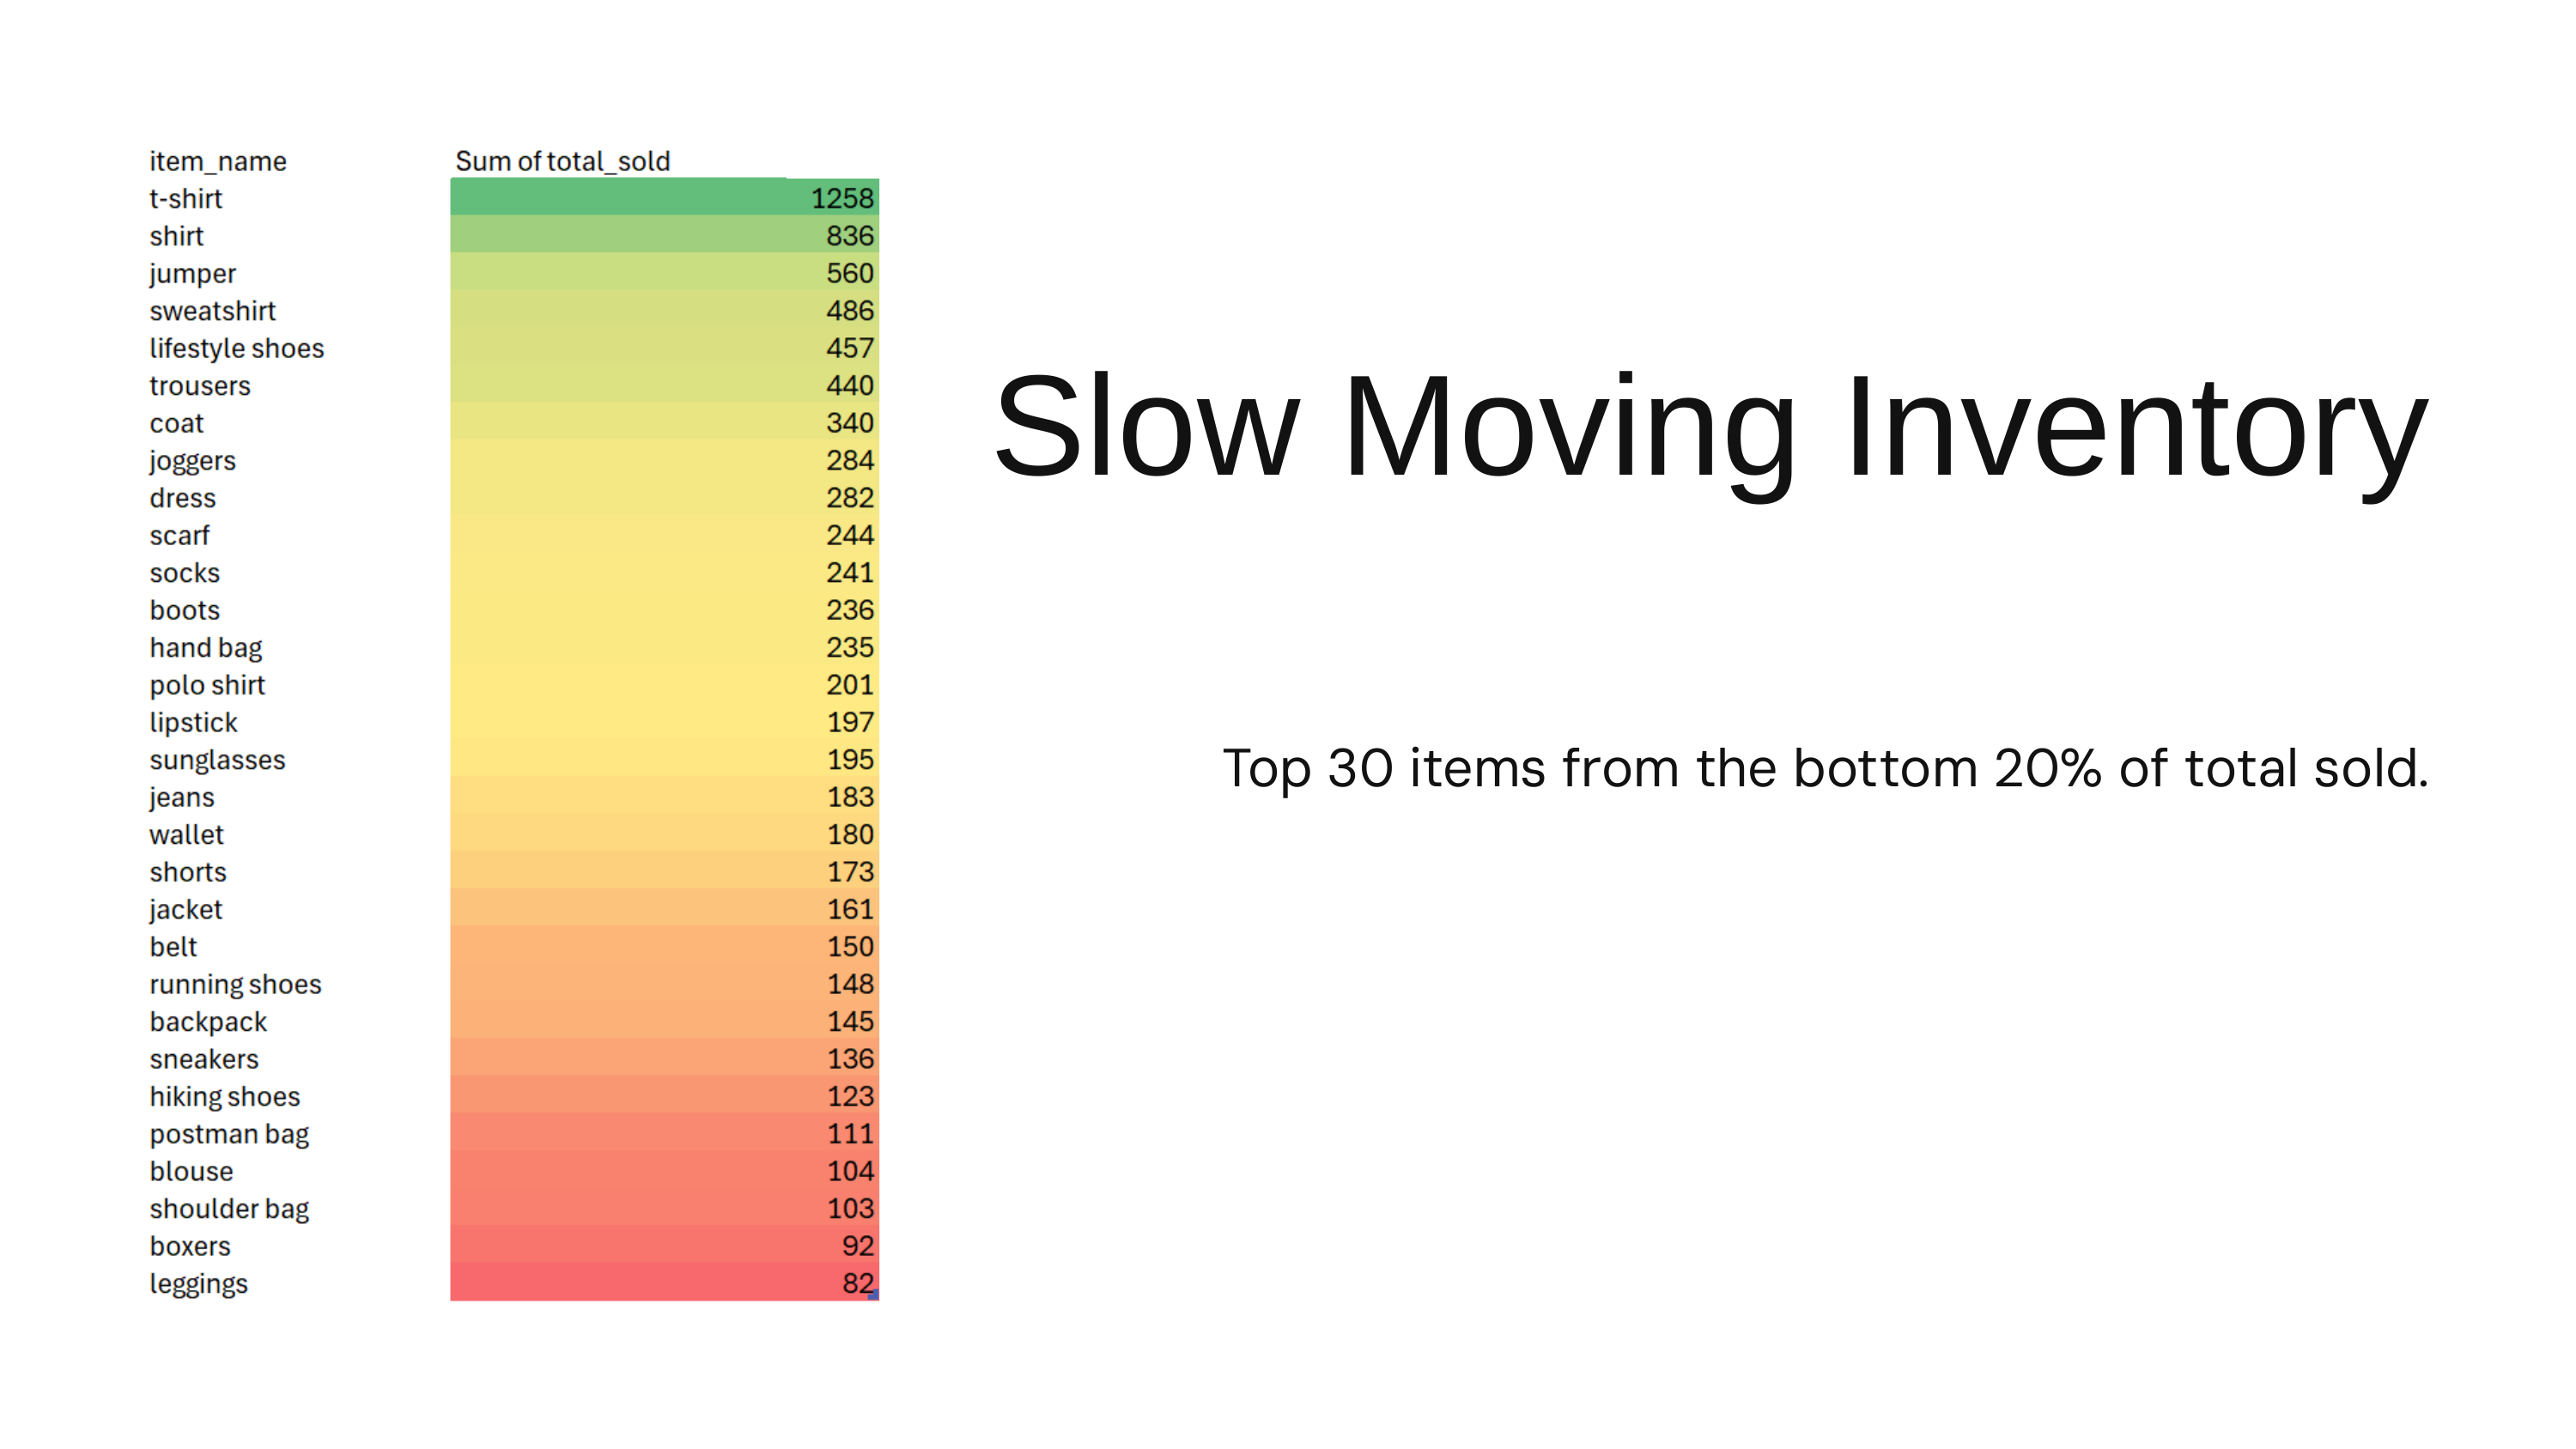

Slow Moving Inventory
Top 30 items from the bottom 20% of total sold.